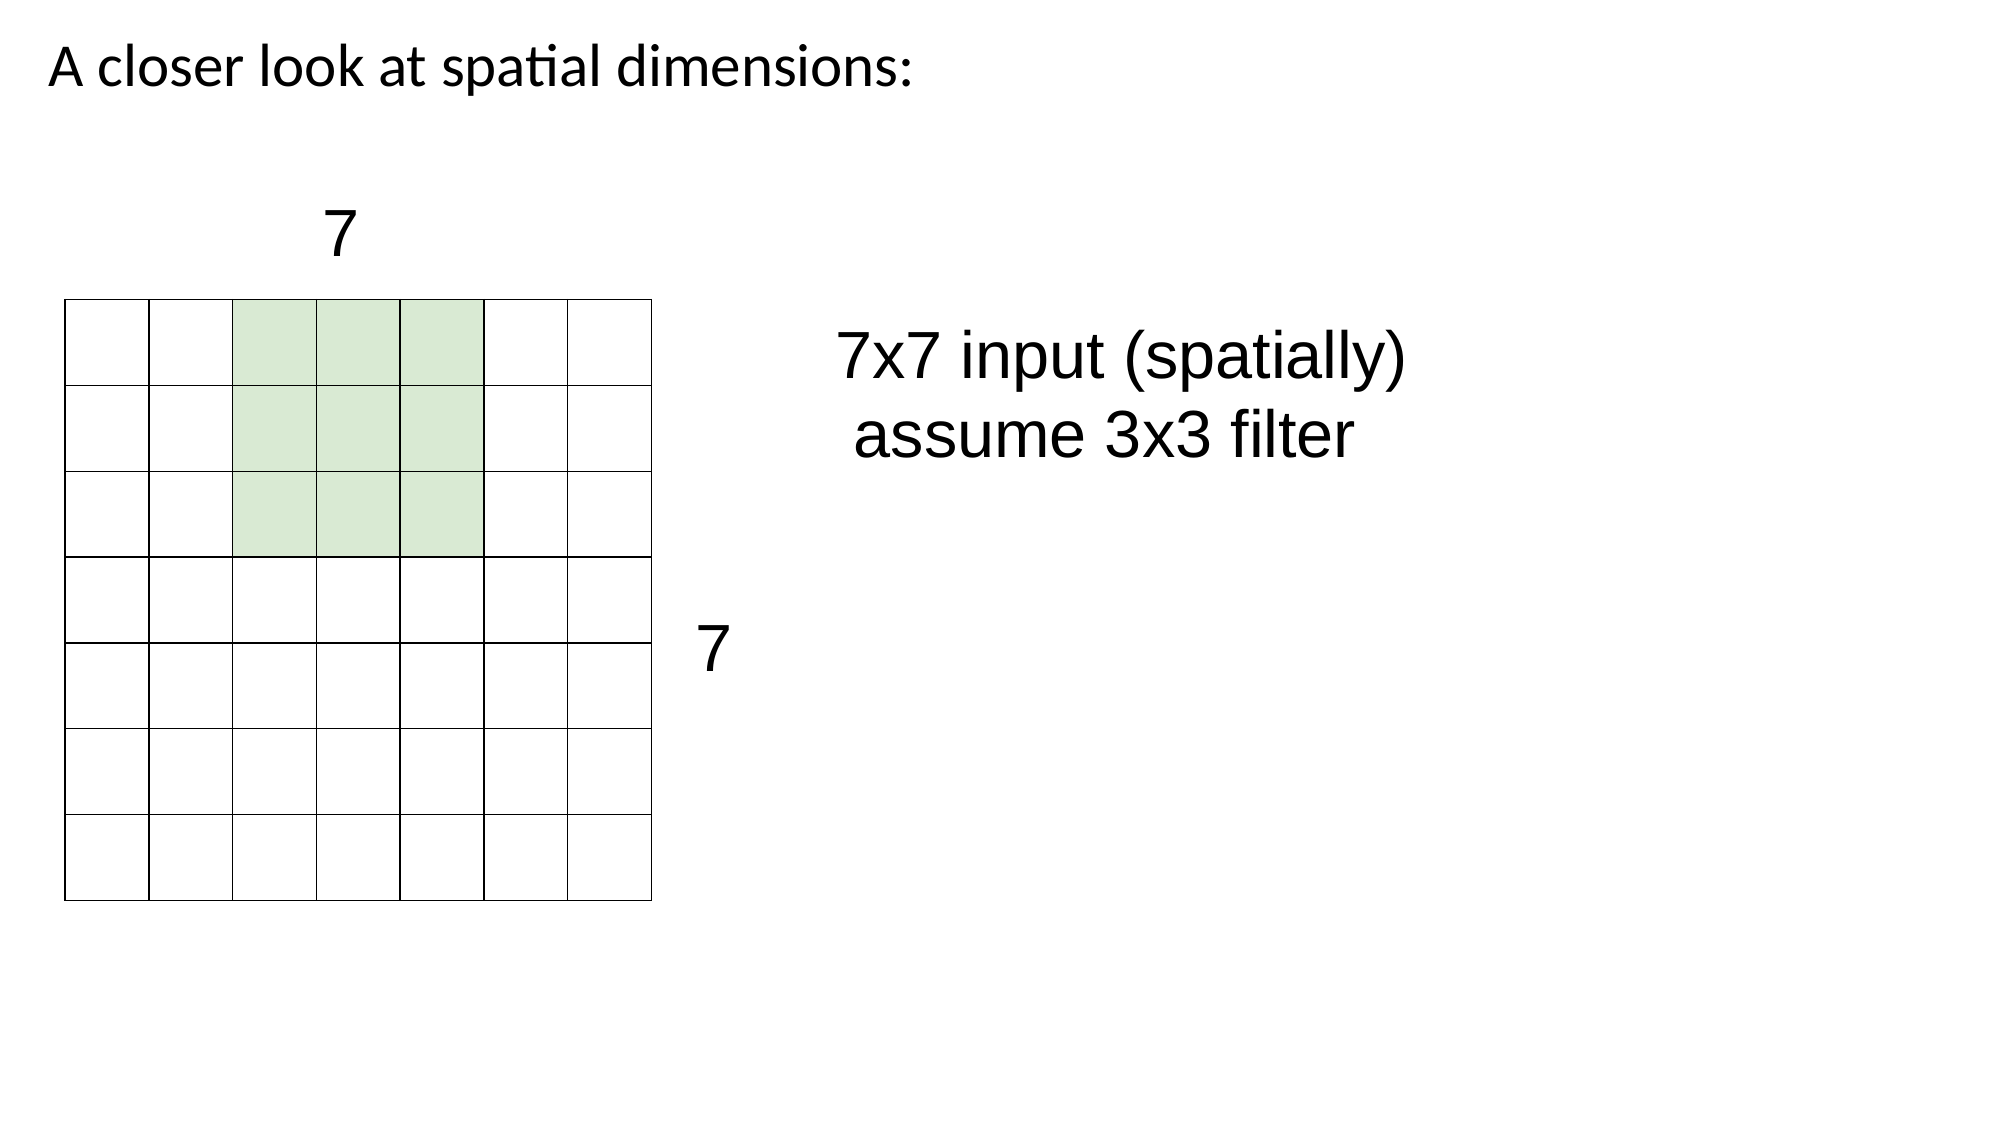

Lecture 5 - 42
April 16, 2019
# A closer look at spatial dimensions:
7
|  |  |  |  |  |  |  |
| --- | --- | --- | --- | --- | --- | --- |
|  |  |  |  |  |  |  |
|  |  |  |  |  |  |  |
|  |  |  |  |  |  |  |
|  |  |  |  |  |  |  |
|  |  |  |  |  |  |  |
|  |  |  |  |  |  |  |
7x7 input (spatially)  assume 3x3 filter

7
Fei-Fei Li & Justin Johnson & Serena Yeung	Lecture 5 -	April 16, 2019
Fei-Fei Li & Justin Johnson & Serena Yeung